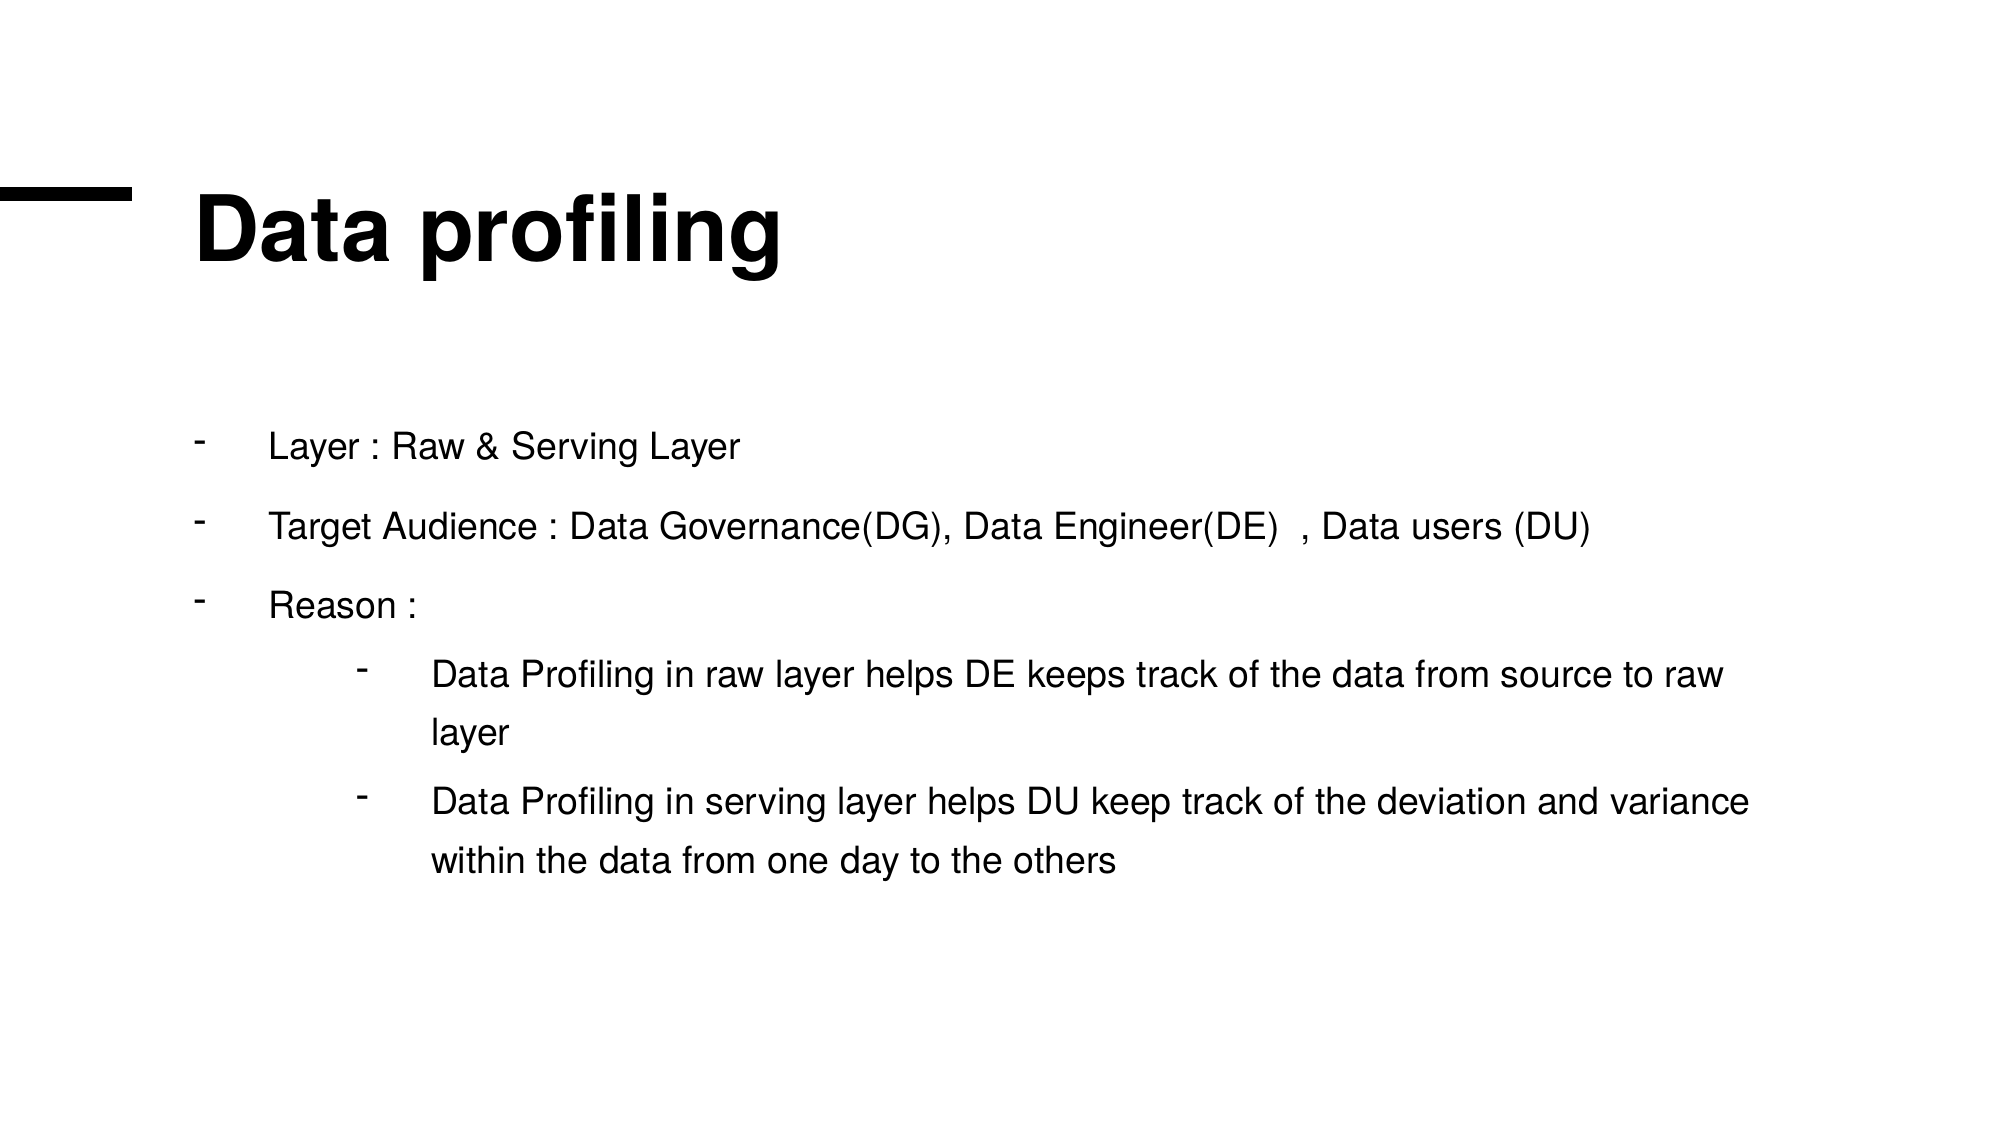

# Data profiling
Layer : Raw & Serving Layer
Target Audience : Data Governance(DG), Data Engineer(DE)  , Data users (DU)
Reason :
Data Profiling in raw layer helps DE keeps track of the data from source to raw layer
Data Profiling in serving layer helps DU keep track of the deviation and variance within the data from one day to the others